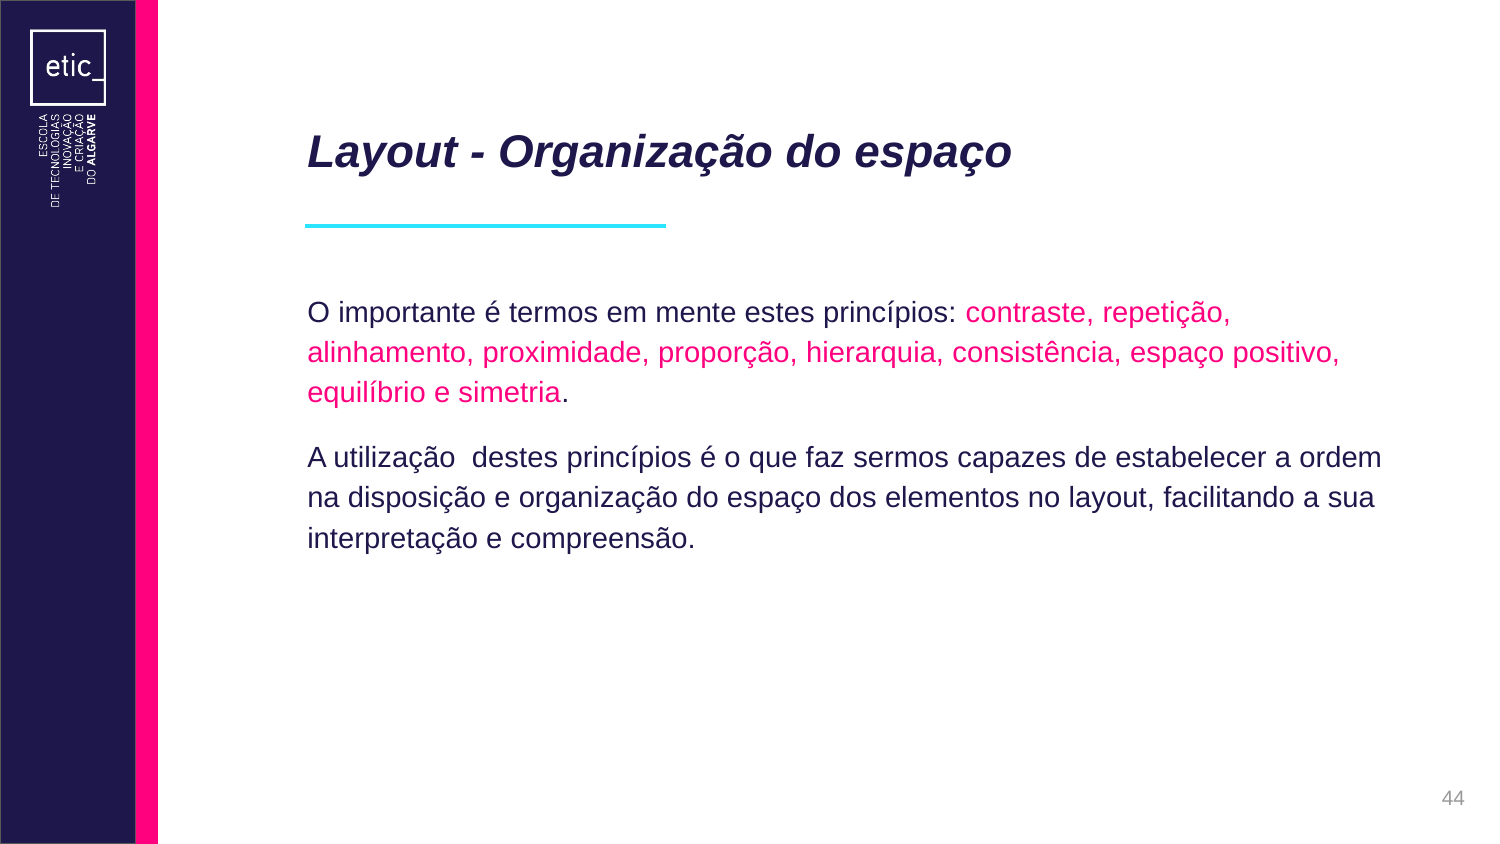

# Layout - Organização do espaço
O importante é termos em mente estes princípios: contraste, repetição, alinhamento, proximidade, proporção, hierarquia, consistência, espaço positivo, equilíbrio e simetria.
A utilização  destes princípios é o que faz sermos capazes de estabelecer a ordem na disposição e organização do espaço dos elementos no layout, facilitando a sua interpretação e compreensão.
44